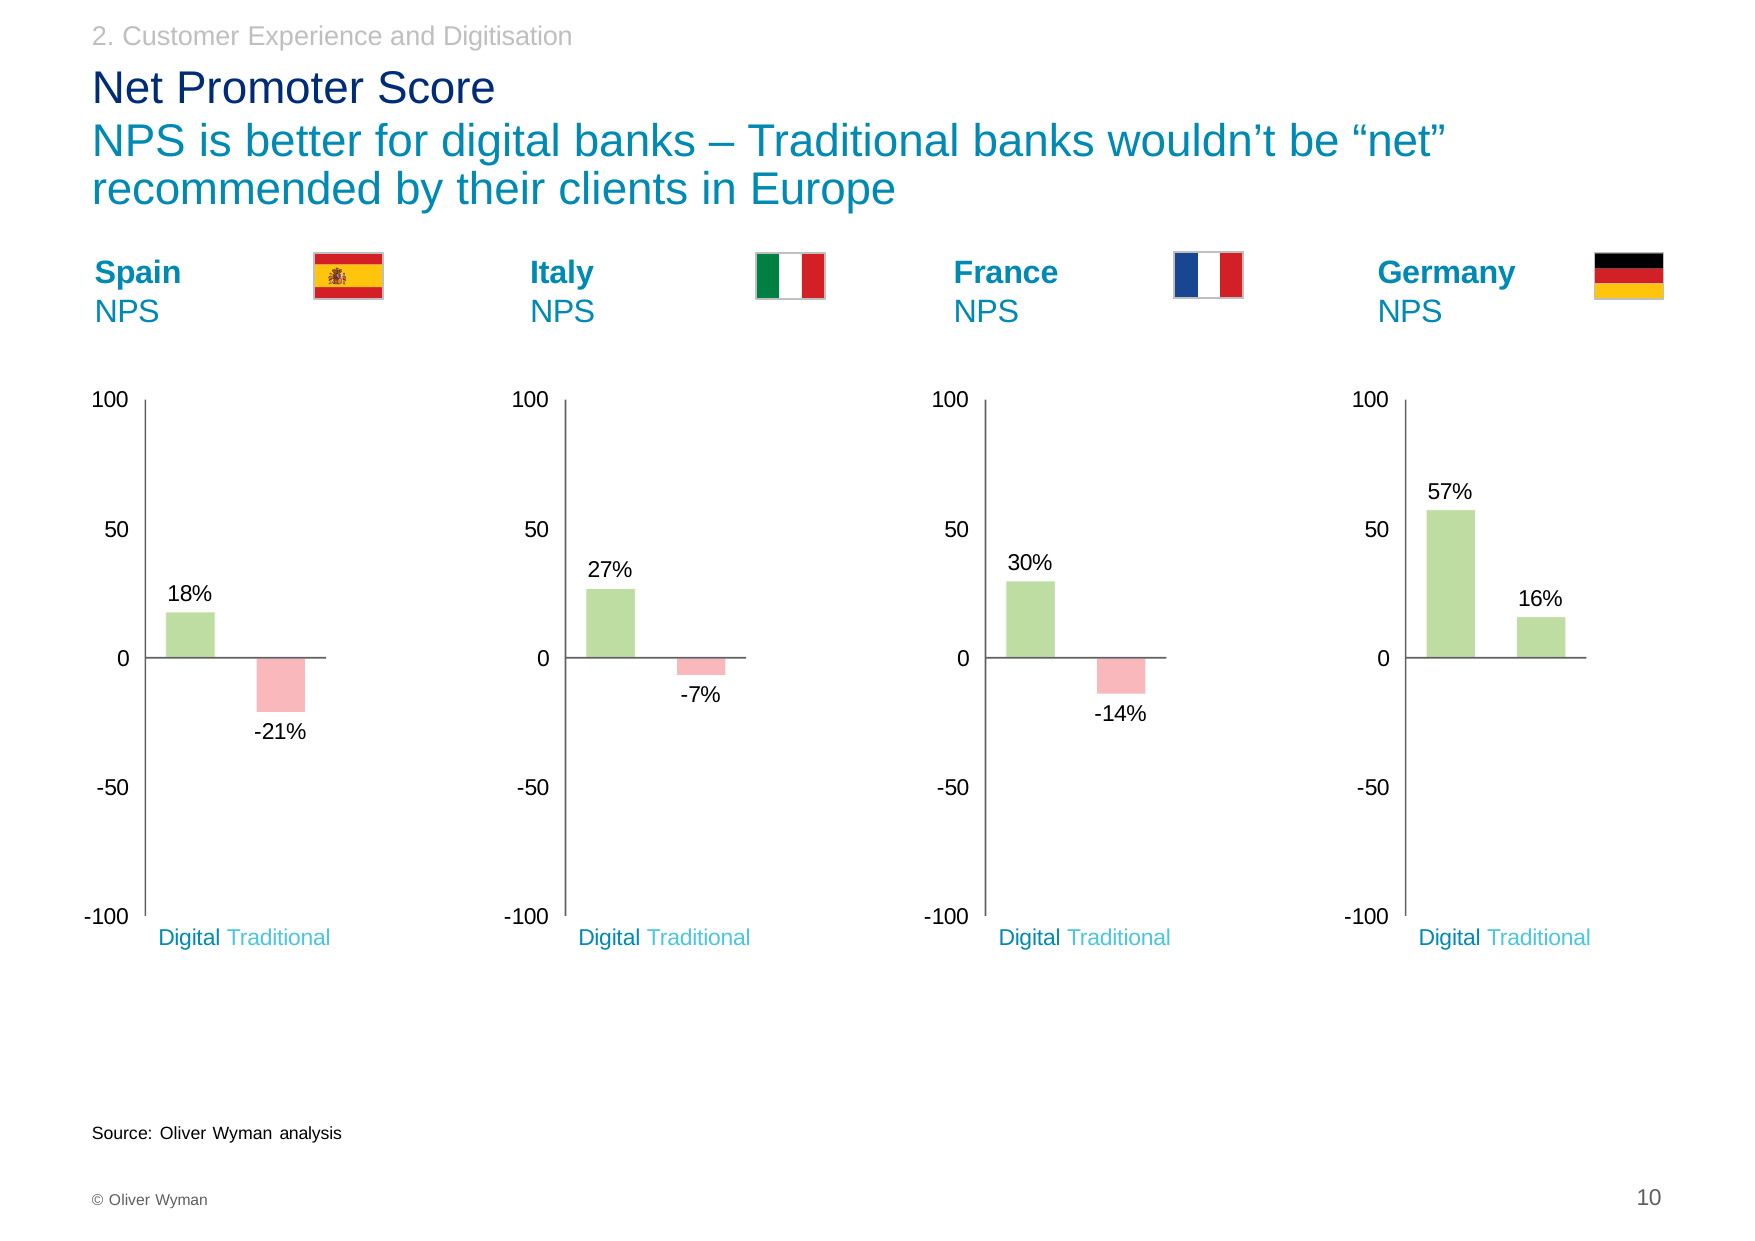

2. Customer Experience and Digitisation
# Net Promoter Score
NPS is better for digital banks – Traditional banks wouldn’t be “net” recommended by their clients in Europe
Italy
NPS
France
NPS
Germany
NPS
Spain
NPS

|  |  |  |
| --- | --- | --- |
100
100
100
100

57%
50
50
50
50
30%
27%
18%
16%
0
0
0
0
-7%
-14%
-21%
-50
-50
-50
-50
-100
-100
-100
-100
Digital Traditional
Digital Traditional
Digital Traditional
Digital Traditional
Source: Oliver Wyman analysis
10
© Oliver Wyman